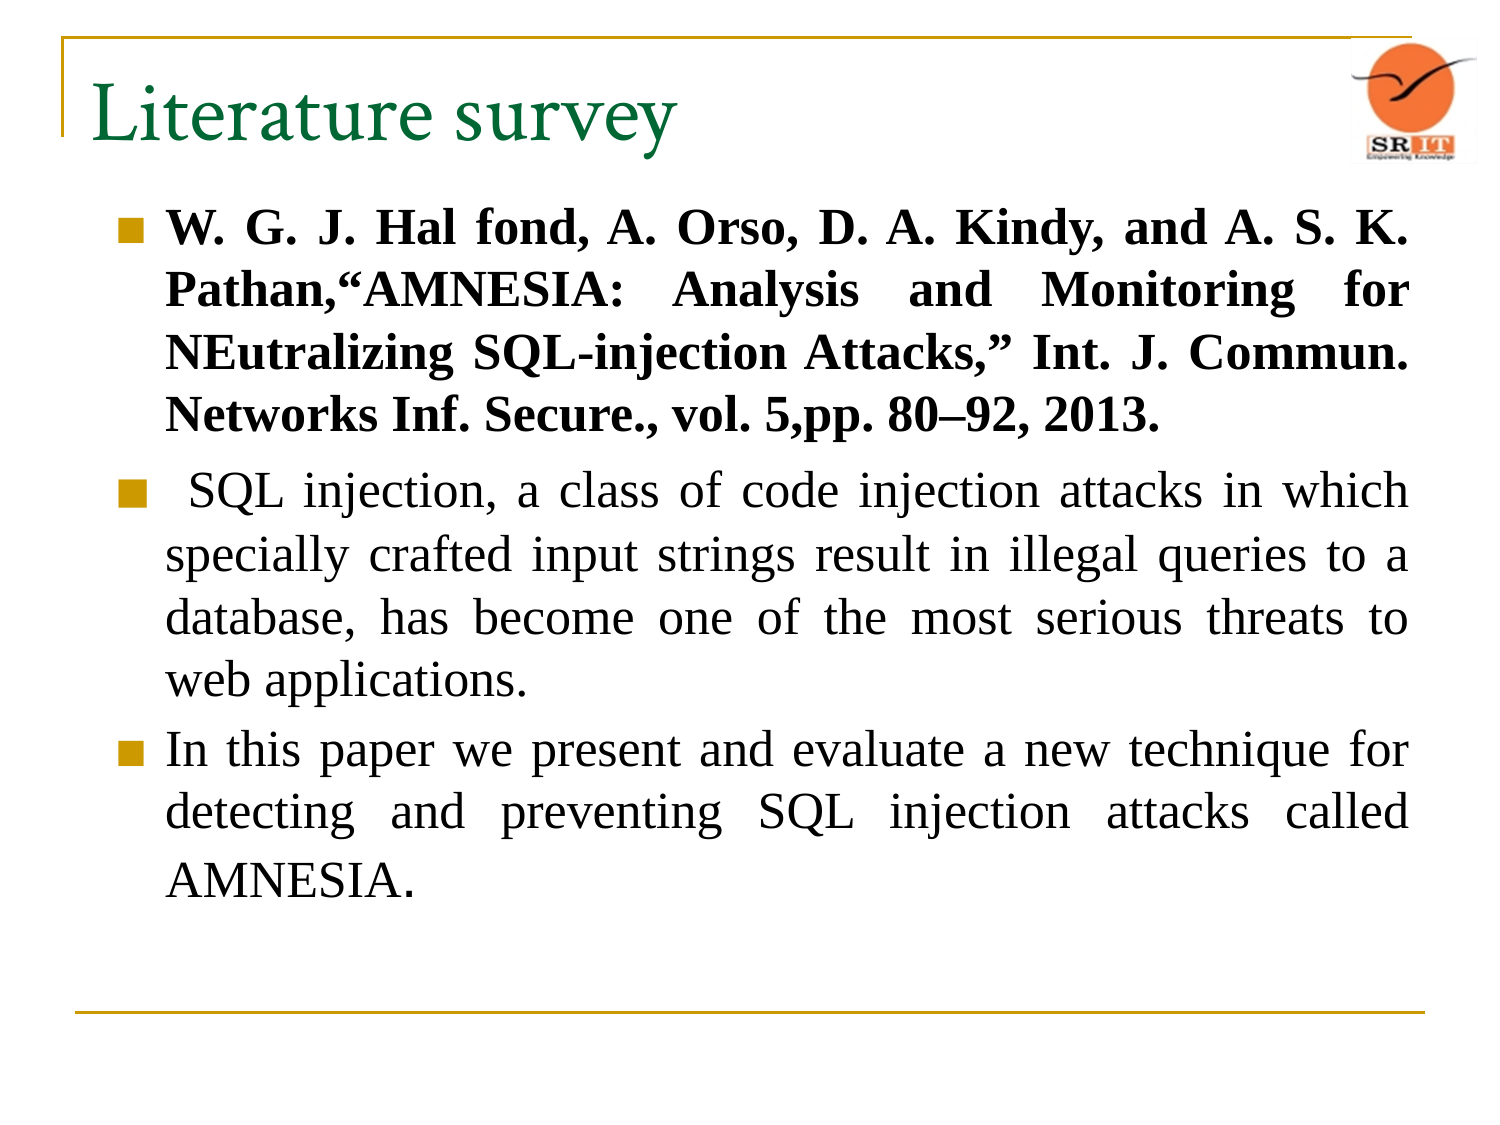

# Literature survey
W. G. J. Hal fond, A. Orso, D. A. Kindy, and A. S. K. Pathan,“AMNESIA: Analysis and Monitoring for NEutralizing SQL-injection Attacks,” Int. J. Commun. Networks Inf. Secure., vol. 5,pp. 80–92, 2013.
 SQL injection, a class of code injection attacks in which specially crafted input strings result in illegal queries to a database, has become one of the most serious threats to web applications.
In this paper we present and evaluate a new technique for detecting and preventing SQL injection attacks called AMNESIA.